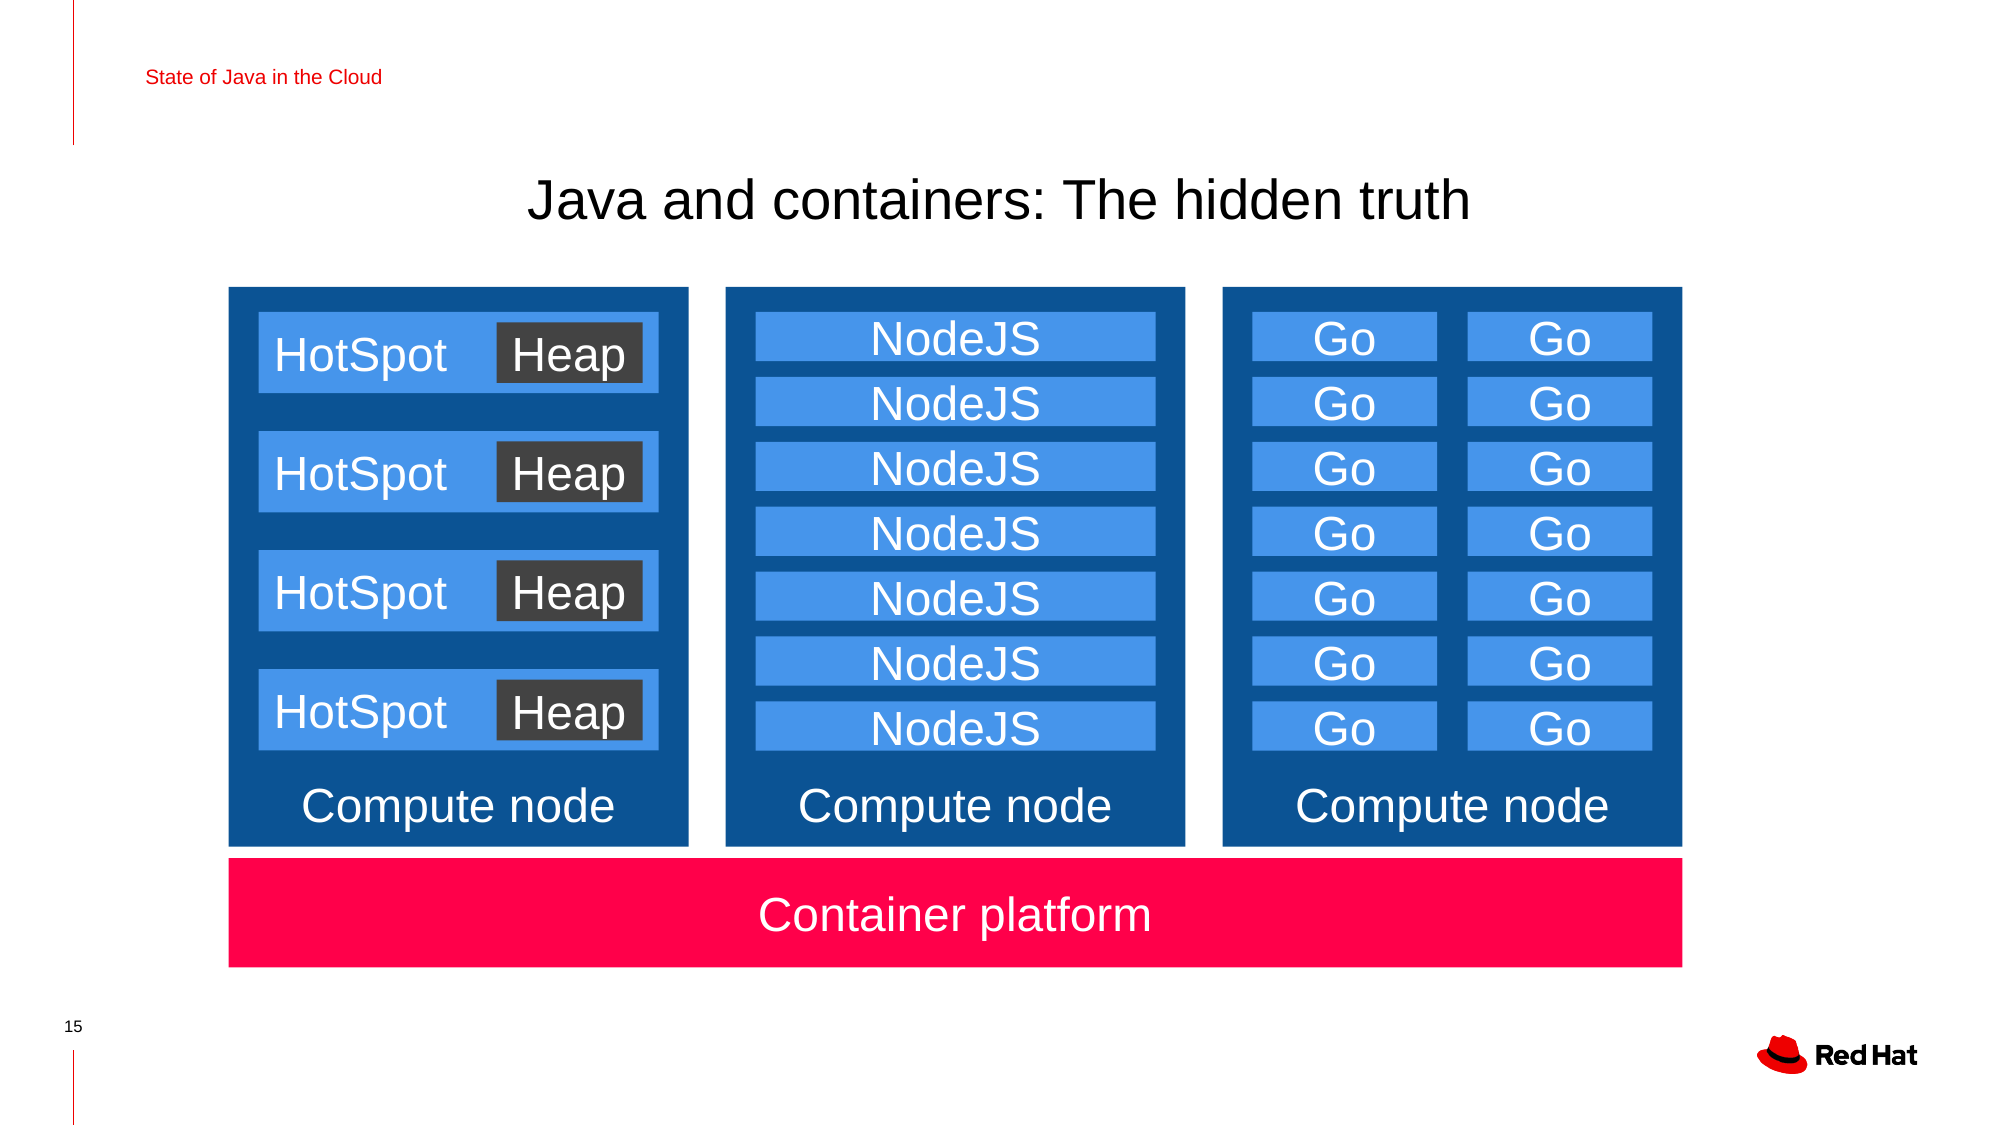

State of Java in the Cloud
# Java and containers: The hidden truth

Compute node
Compute node
Compute node
HotSpot
Heap
NodeJS
Go
Go
NodeJS
Go
Go
HotSpot
Heap
NodeJS
Go
Go
NodeJS
Go
Go
HotSpot
Heap
NodeJS
Go
Go
NodeJS
Go
Go
HotSpot
Heap
NodeJS
Go
Go
Container platform

15